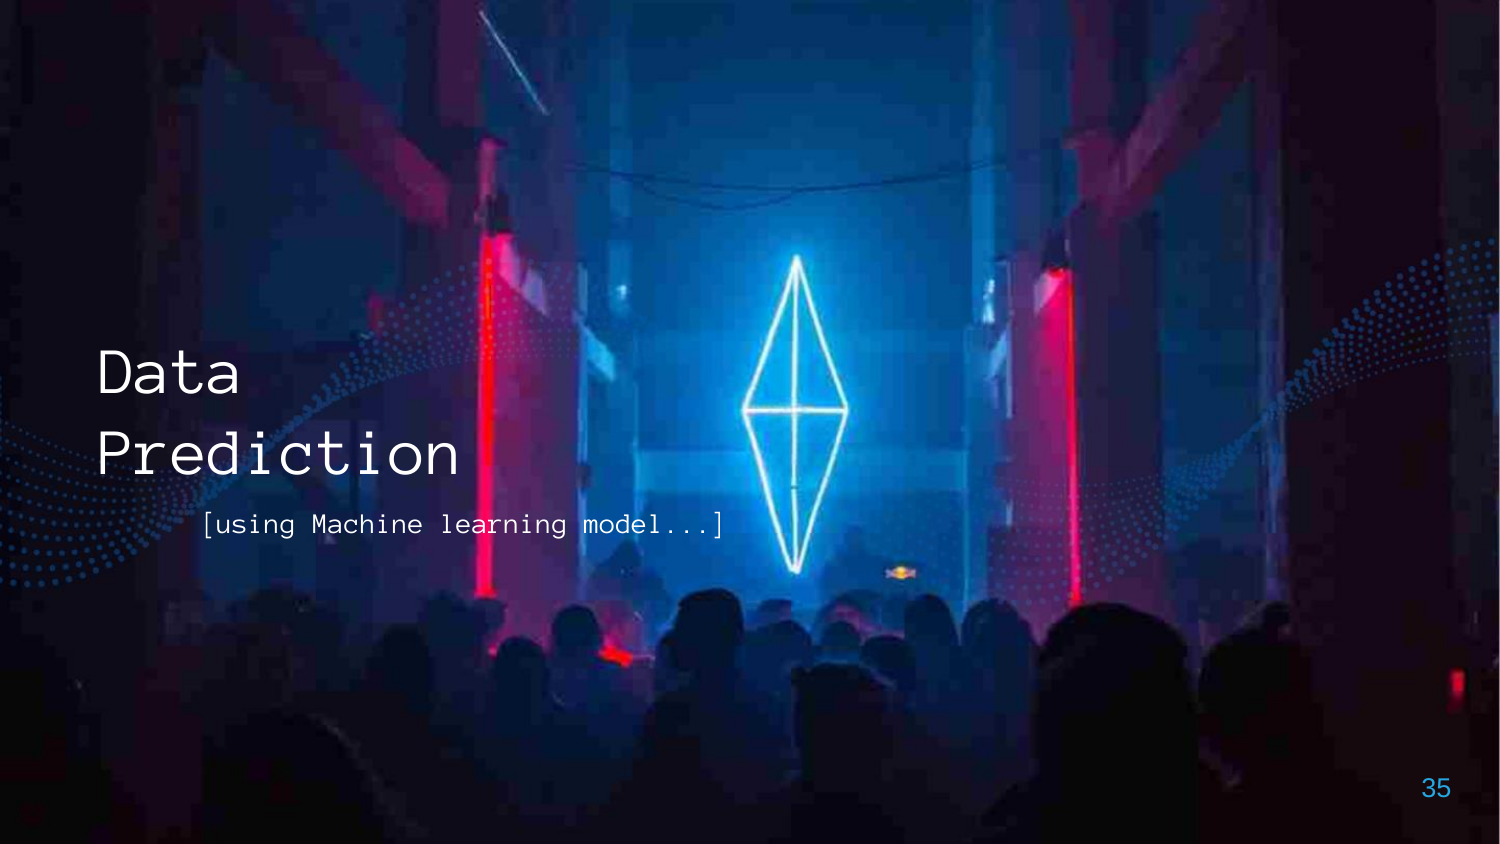

Data
Prediction
[using Machine learning model...]
35